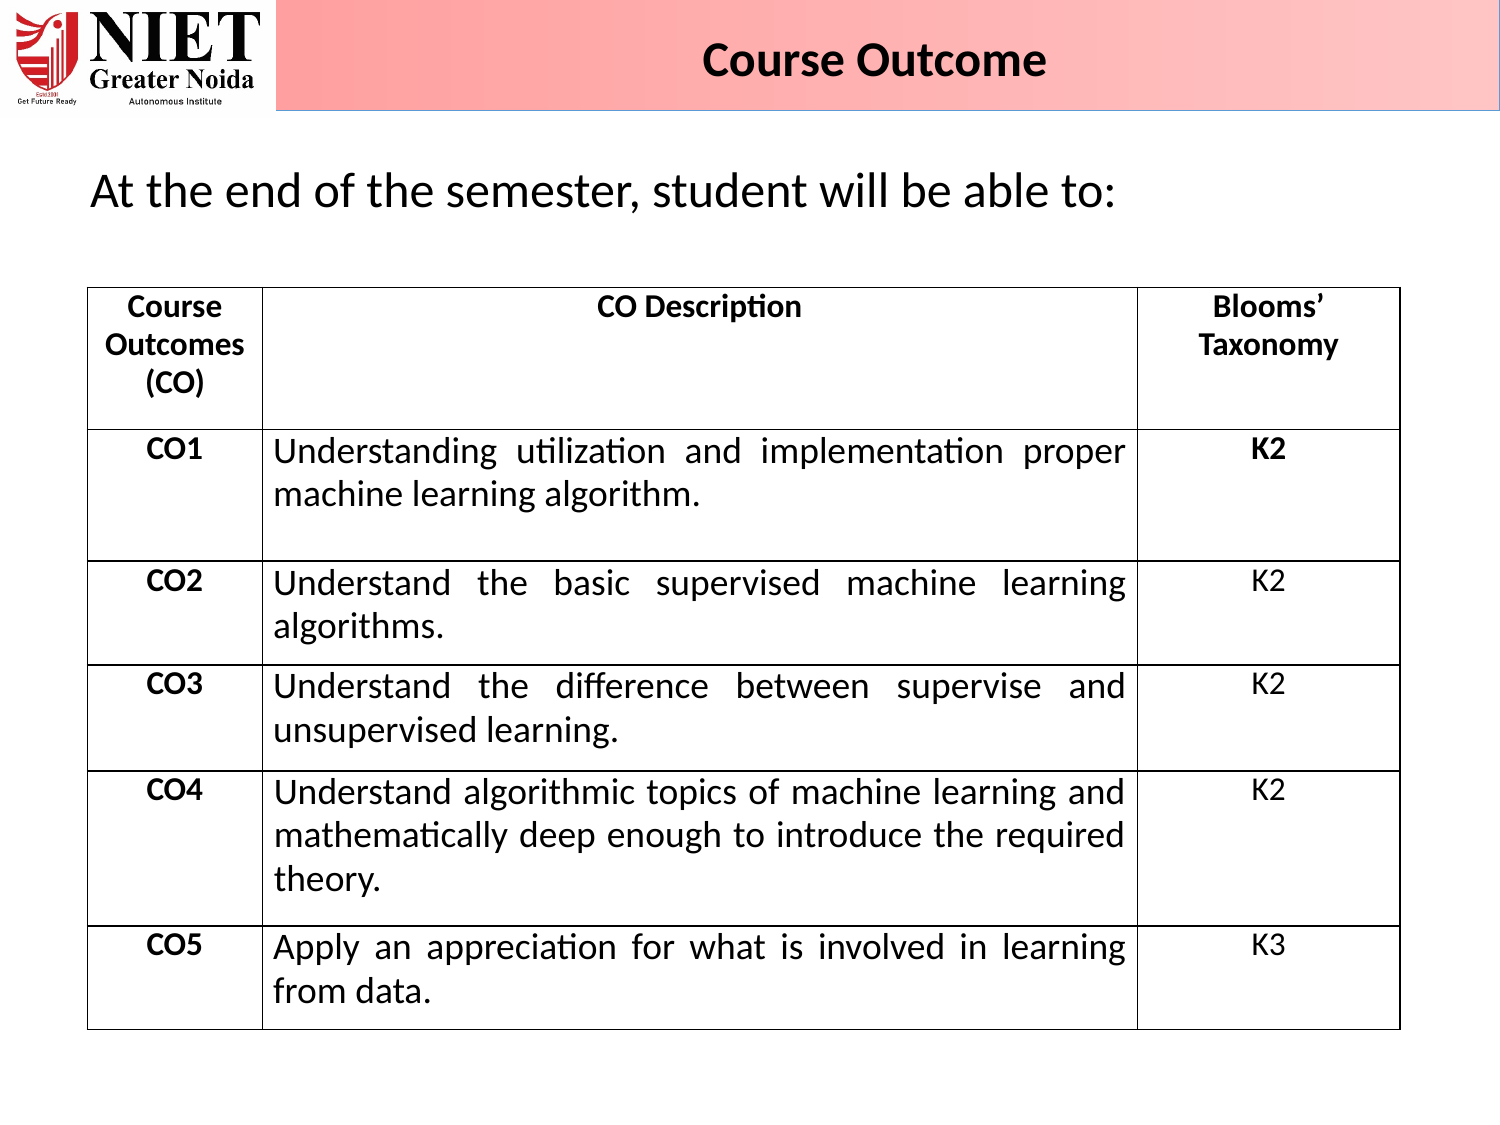

Course Outcome
At the end of the semester, student will be able to:
| Course Outcomes (CO) | CO Description | Blooms’ Taxonomy |
| --- | --- | --- |
| CO1 | Understanding utilization and implementation proper machine learning algorithm. | K2 |
| CO2 | Understand the basic supervised machine learning algorithms. | K2 |
| CO3 | Understand the difference between supervise and unsupervised learning. | K2 |
| CO4 | Understand algorithmic topics of machine learning and mathematically deep enough to introduce the required theory. | K2 |
| CO5 | Apply an appreciation for what is involved in learning from data. | K3 |